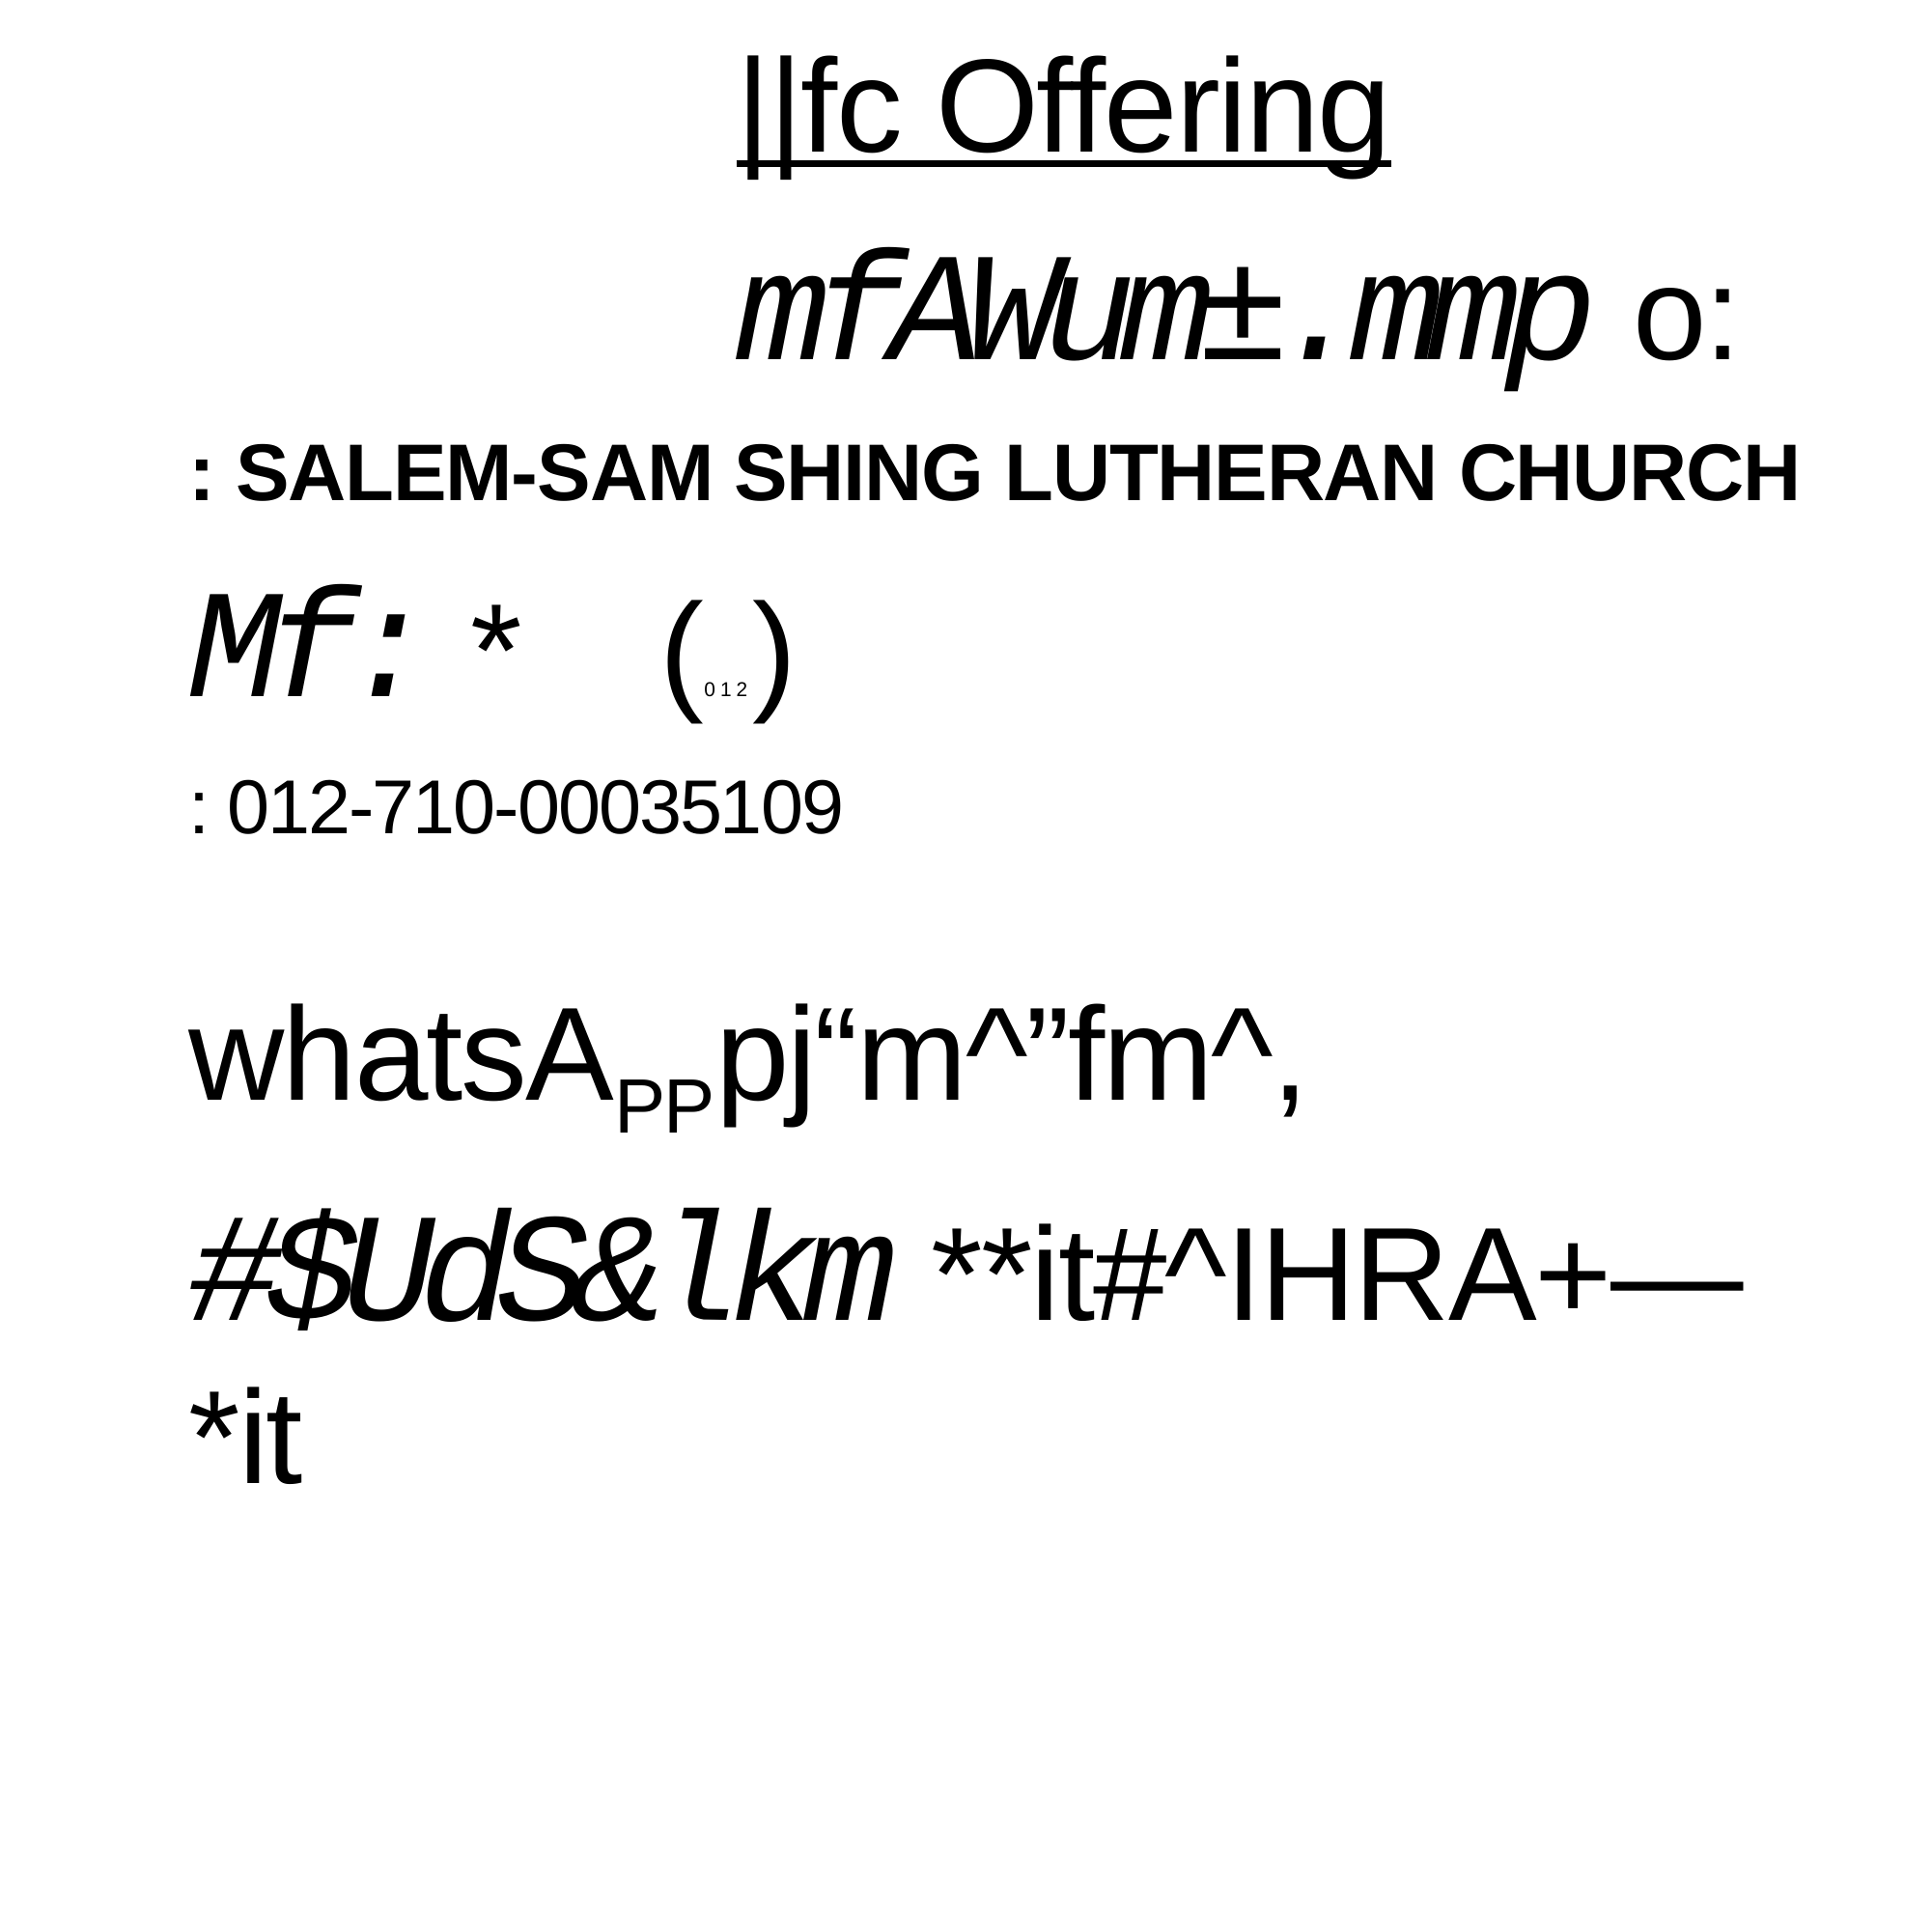

||fc Offering
mfAWum±.mmp o:
: SALEM-SAM SHING LUTHERAN CHURCH
Mf: *    (012)
: 012-710-00035109
whatsAPPpj“m^”fm^,
#$UdS&lkm **it#^IHRA+—*it